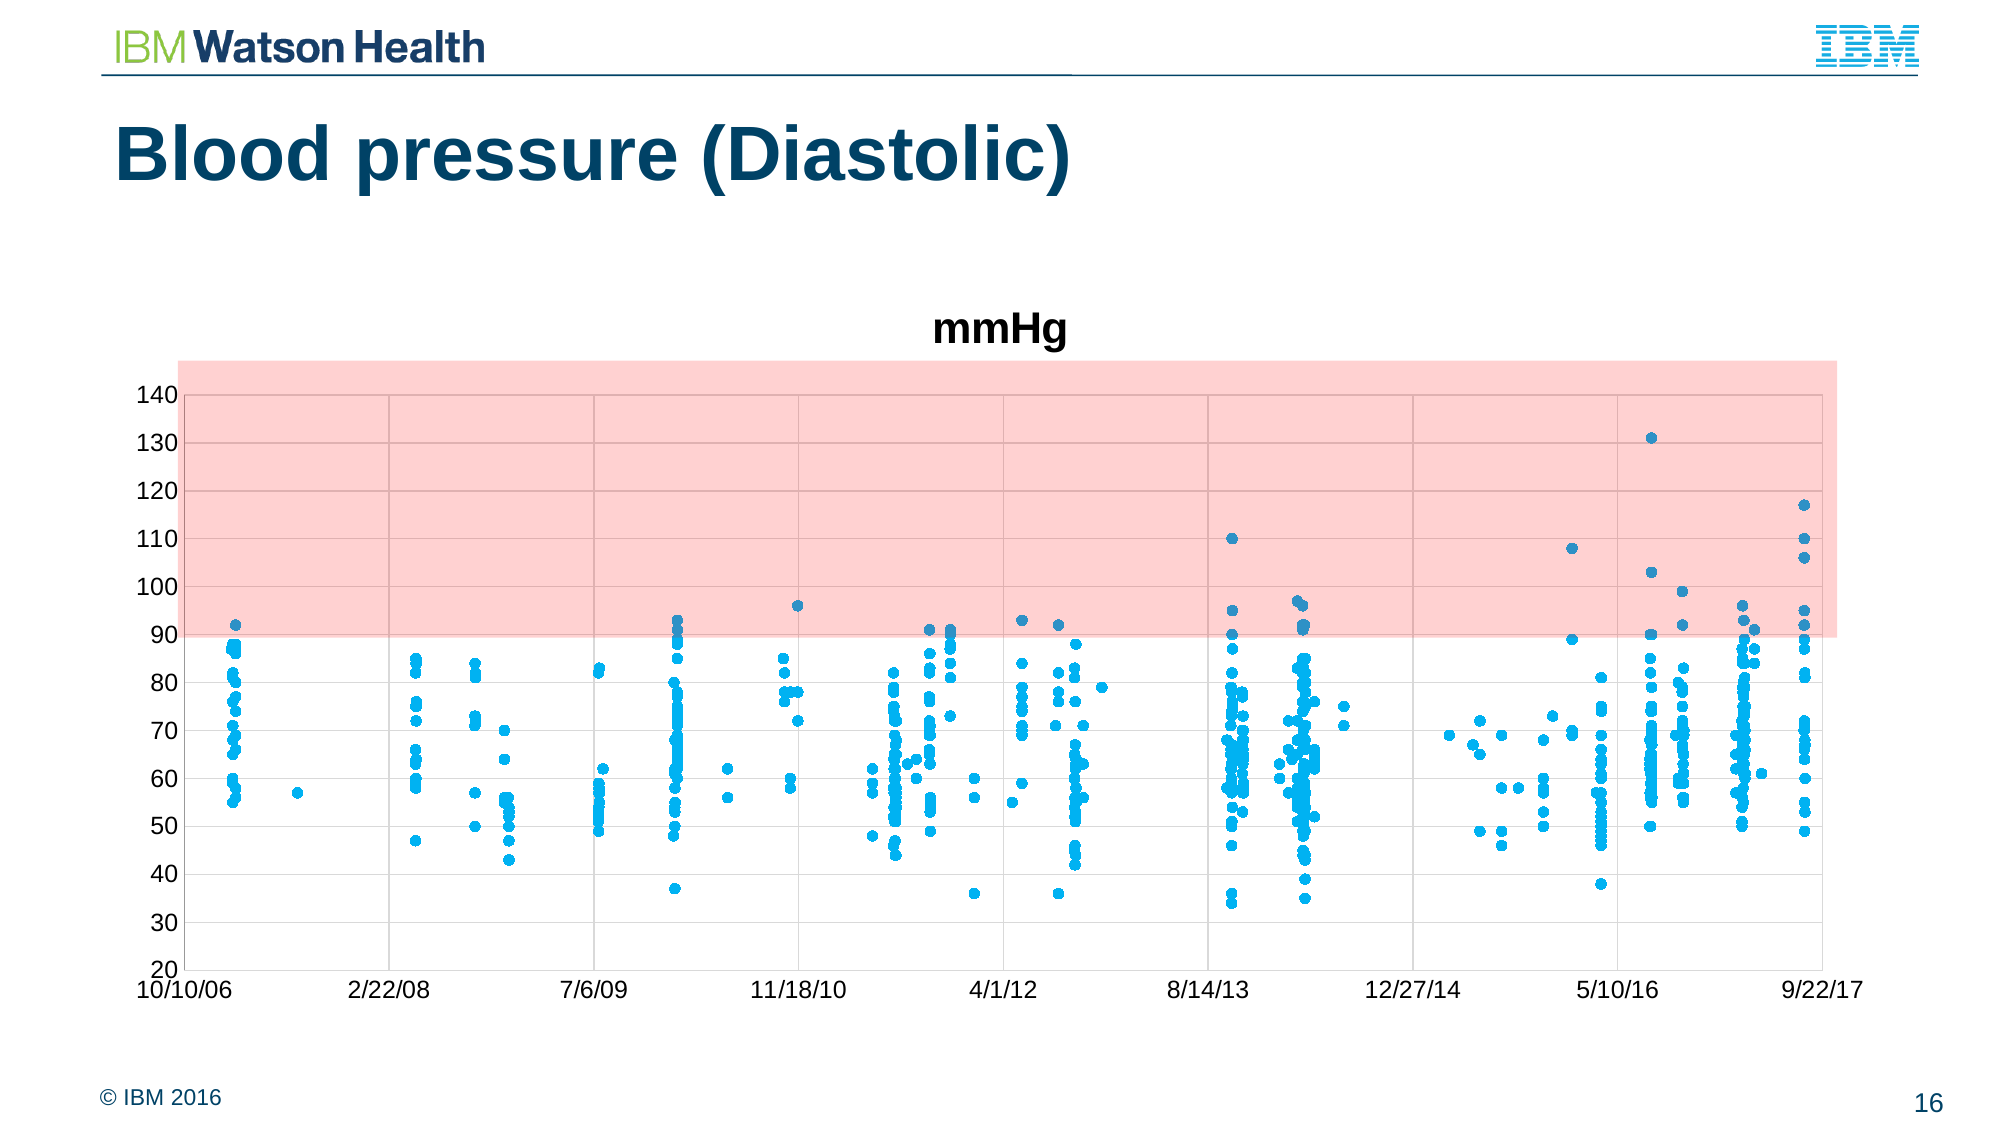

# Blood pressure (Diastolic)

### Chart:

| Category | mmHg |
|---|---|